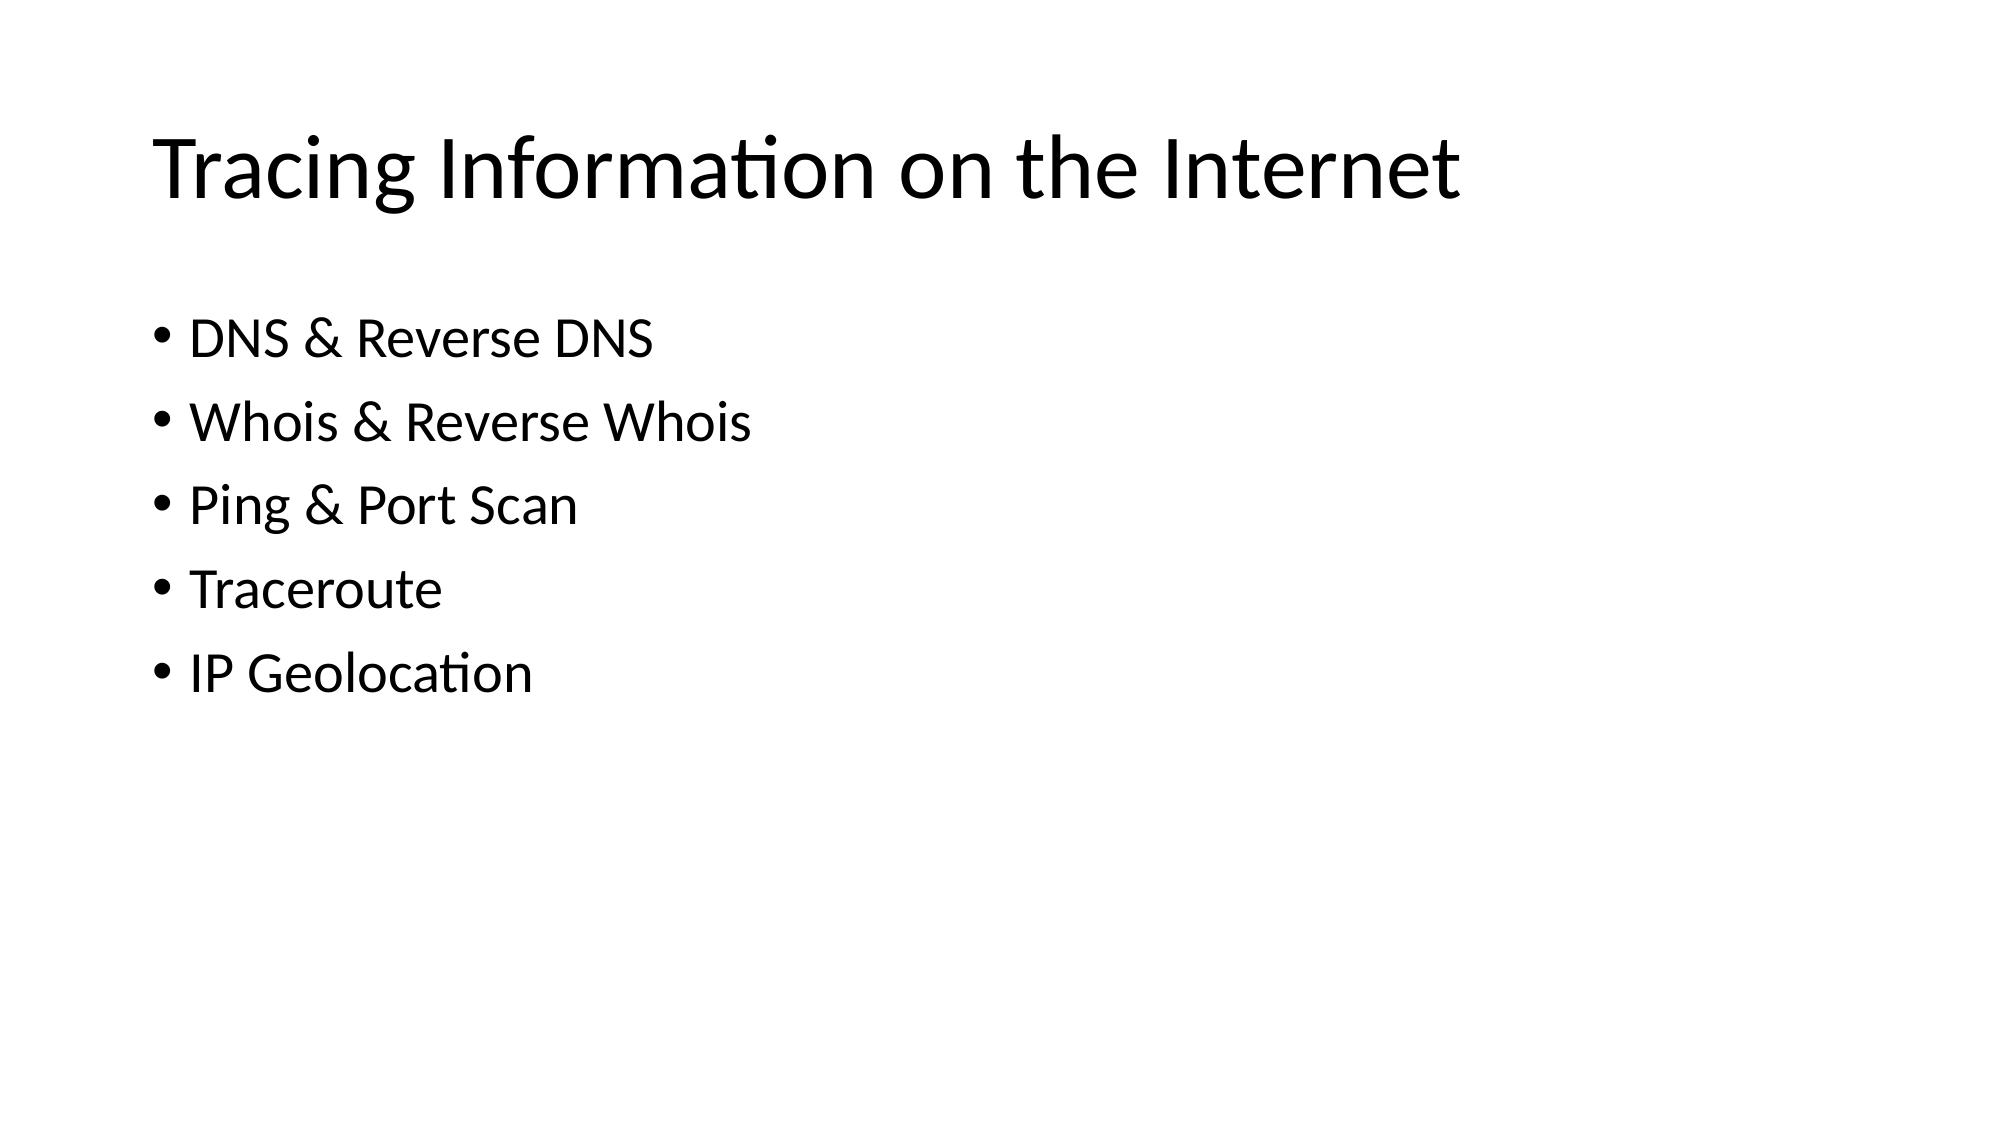

# Tracing Information on the Internet
DNS & Reverse DNS
Whois & Reverse Whois
Ping & Port Scan
Traceroute
IP Geolocation